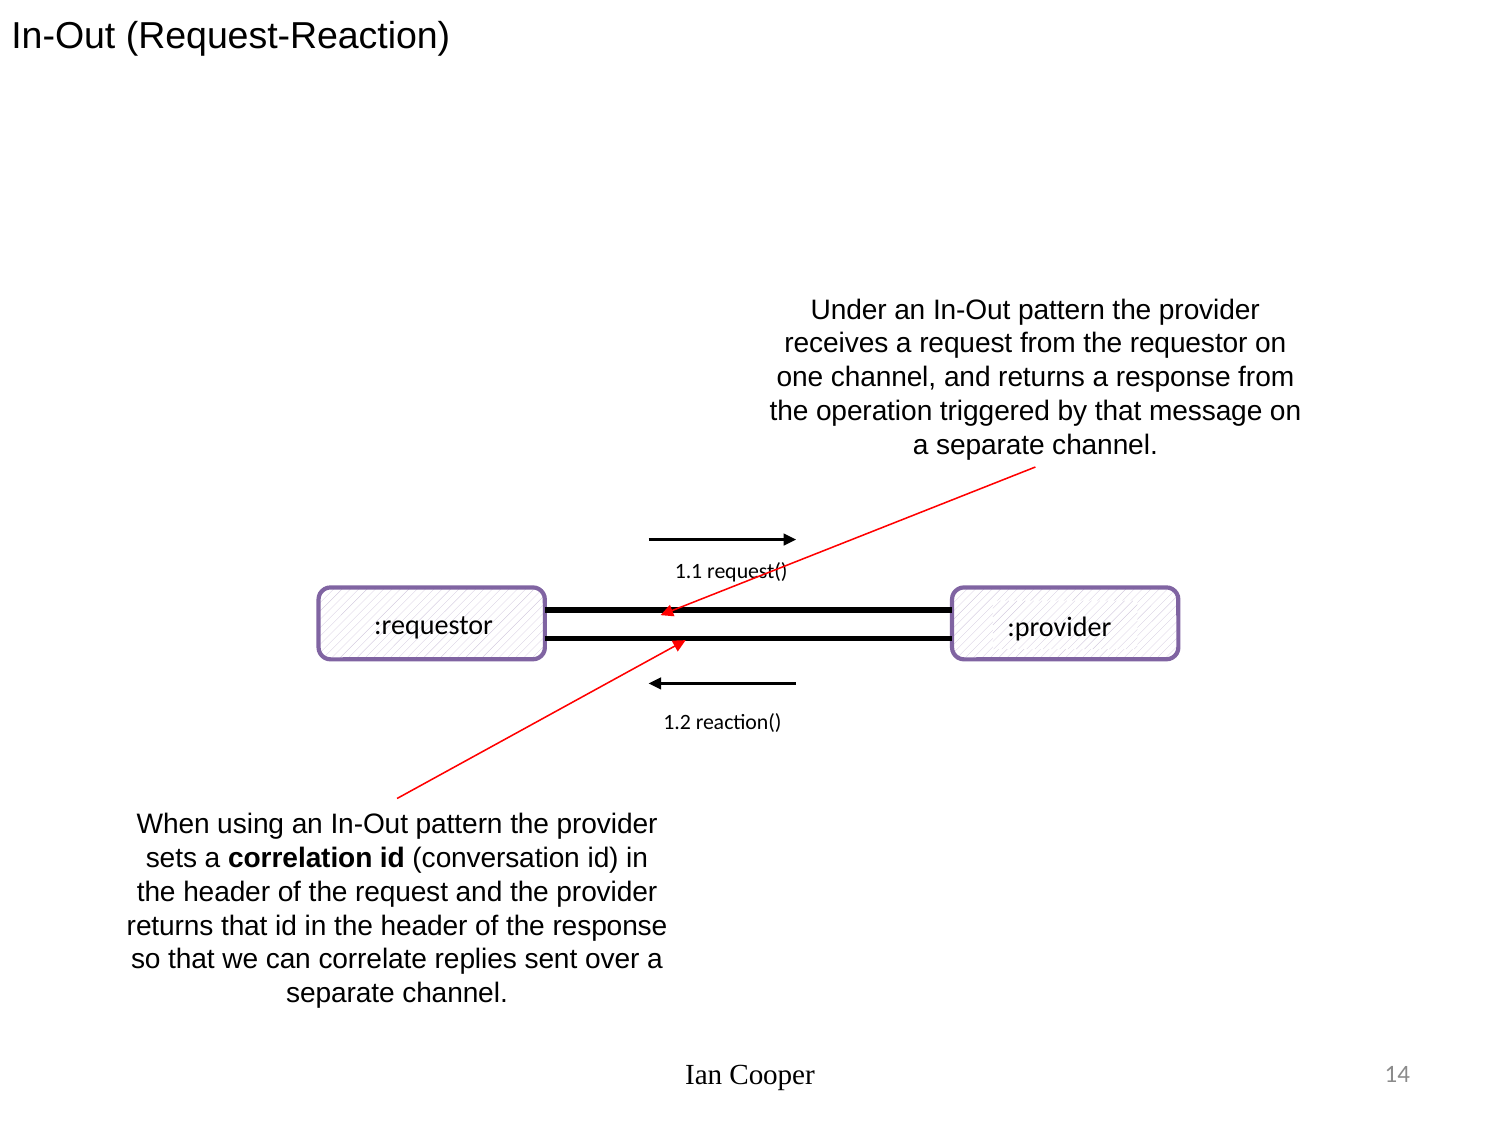

In-Out (Request-Reaction)
Under an In-Out pattern the provider receives a request from the requestor on one channel, and returns a response from the operation triggered by that message on a separate channel.
1.1 request()

:requestor
:provider
1.2 reaction()
When using an In-Out pattern the provider sets a correlation id (conversation id) in the header of the request and the provider returns that id in the header of the response so that we can correlate replies sent over a separate channel.
Ian Cooper
14